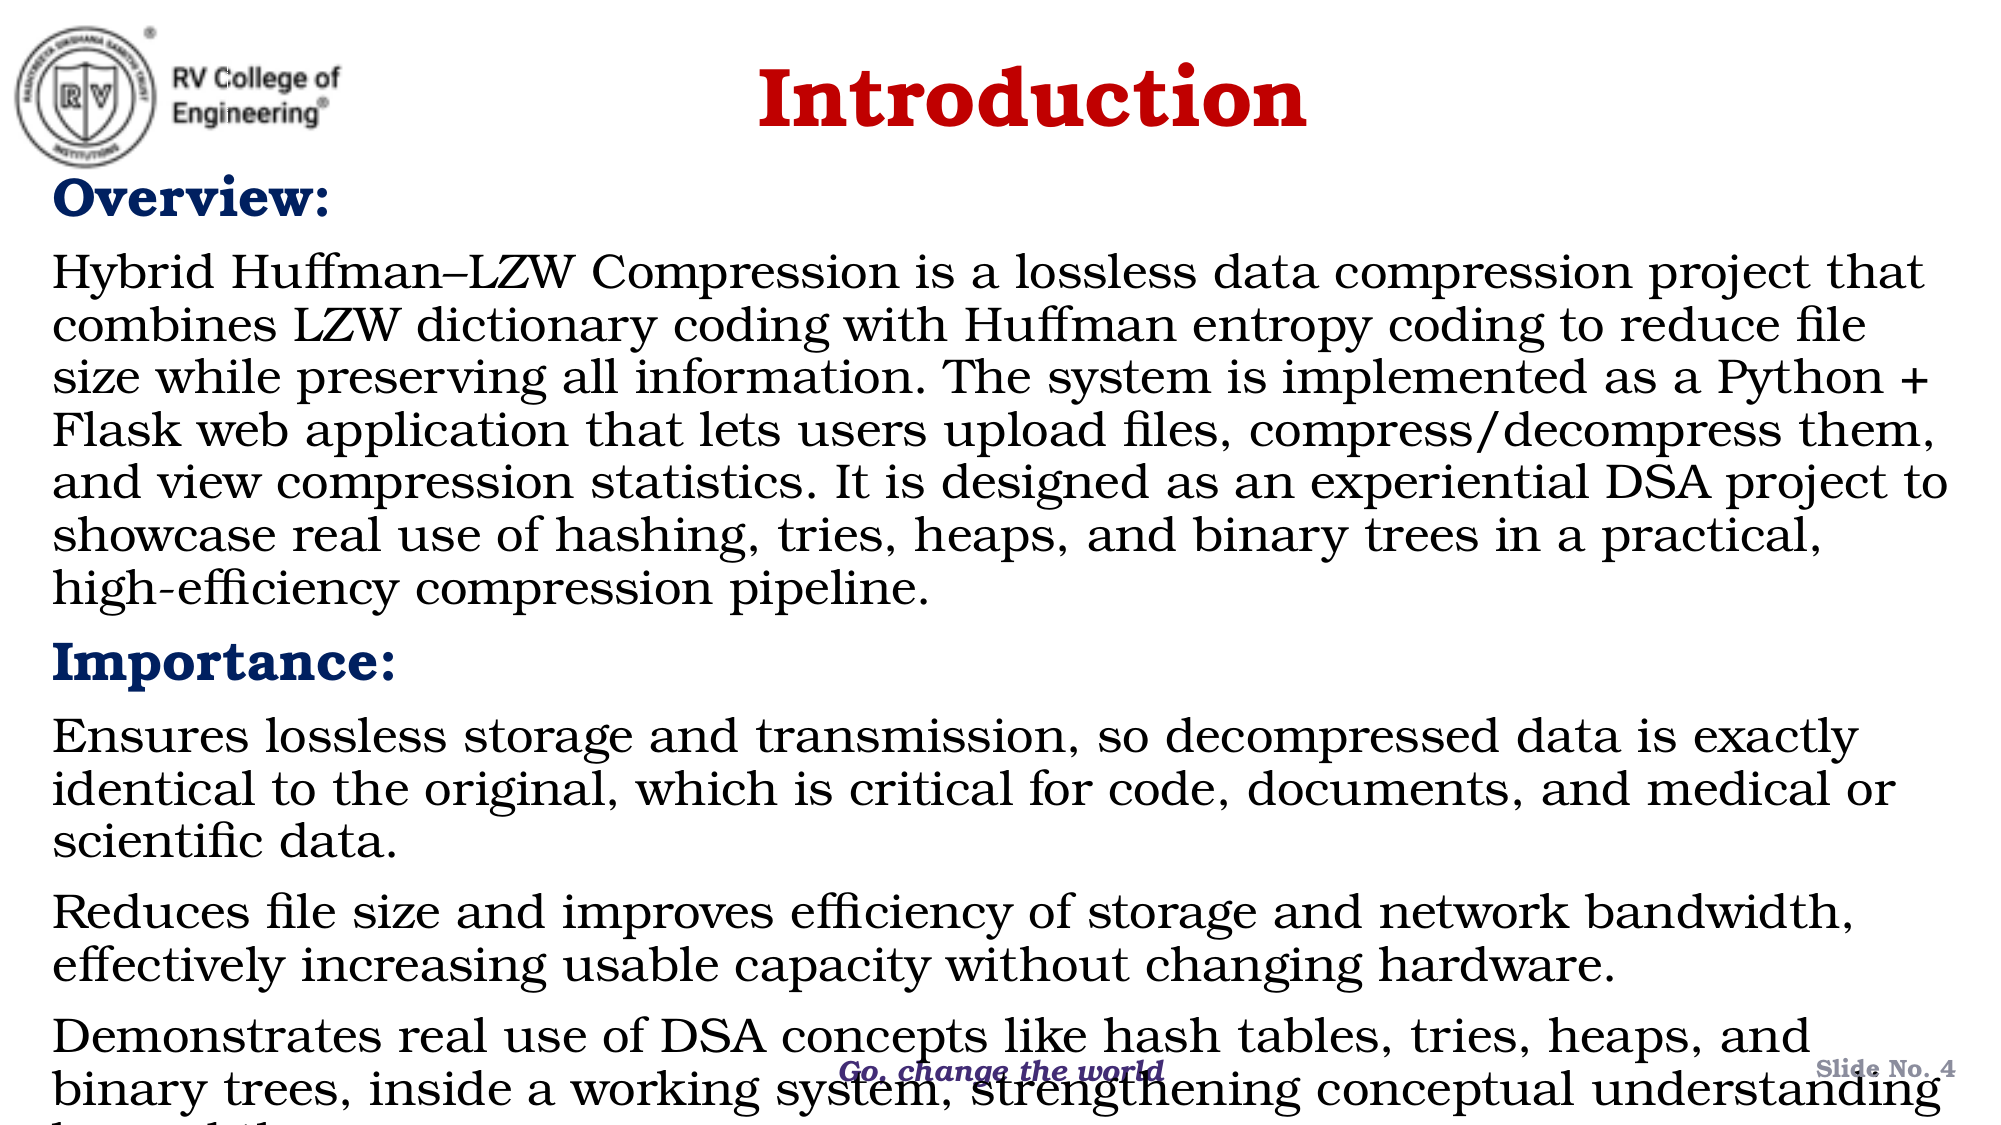

Introduction
Overview:
Hybrid Huffman–LZW Compression is a lossless data compression project that combines LZW dictionary coding with Huffman entropy coding to reduce file size while preserving all information. The system is implemented as a Python + Flask web application that lets users upload files, compress/decompress them, and view compression statistics. It is designed as an experiential DSA project to showcase real use of hashing, tries, heaps, and binary trees in a practical, high‑efficiency compression pipeline.
Importance:
Ensures lossless storage and transmission, so decompressed data is exactly identical to the original, which is critical for code, documents, and medical or scientific data.
Reduces file size and improves efficiency of storage and network bandwidth, effectively increasing usable capacity without changing hardware.
Demonstrates real use of DSA concepts like hash tables, tries, heaps, and binary trees, inside a working system, strengthening conceptual understanding beyond theory.

Slide No. 4